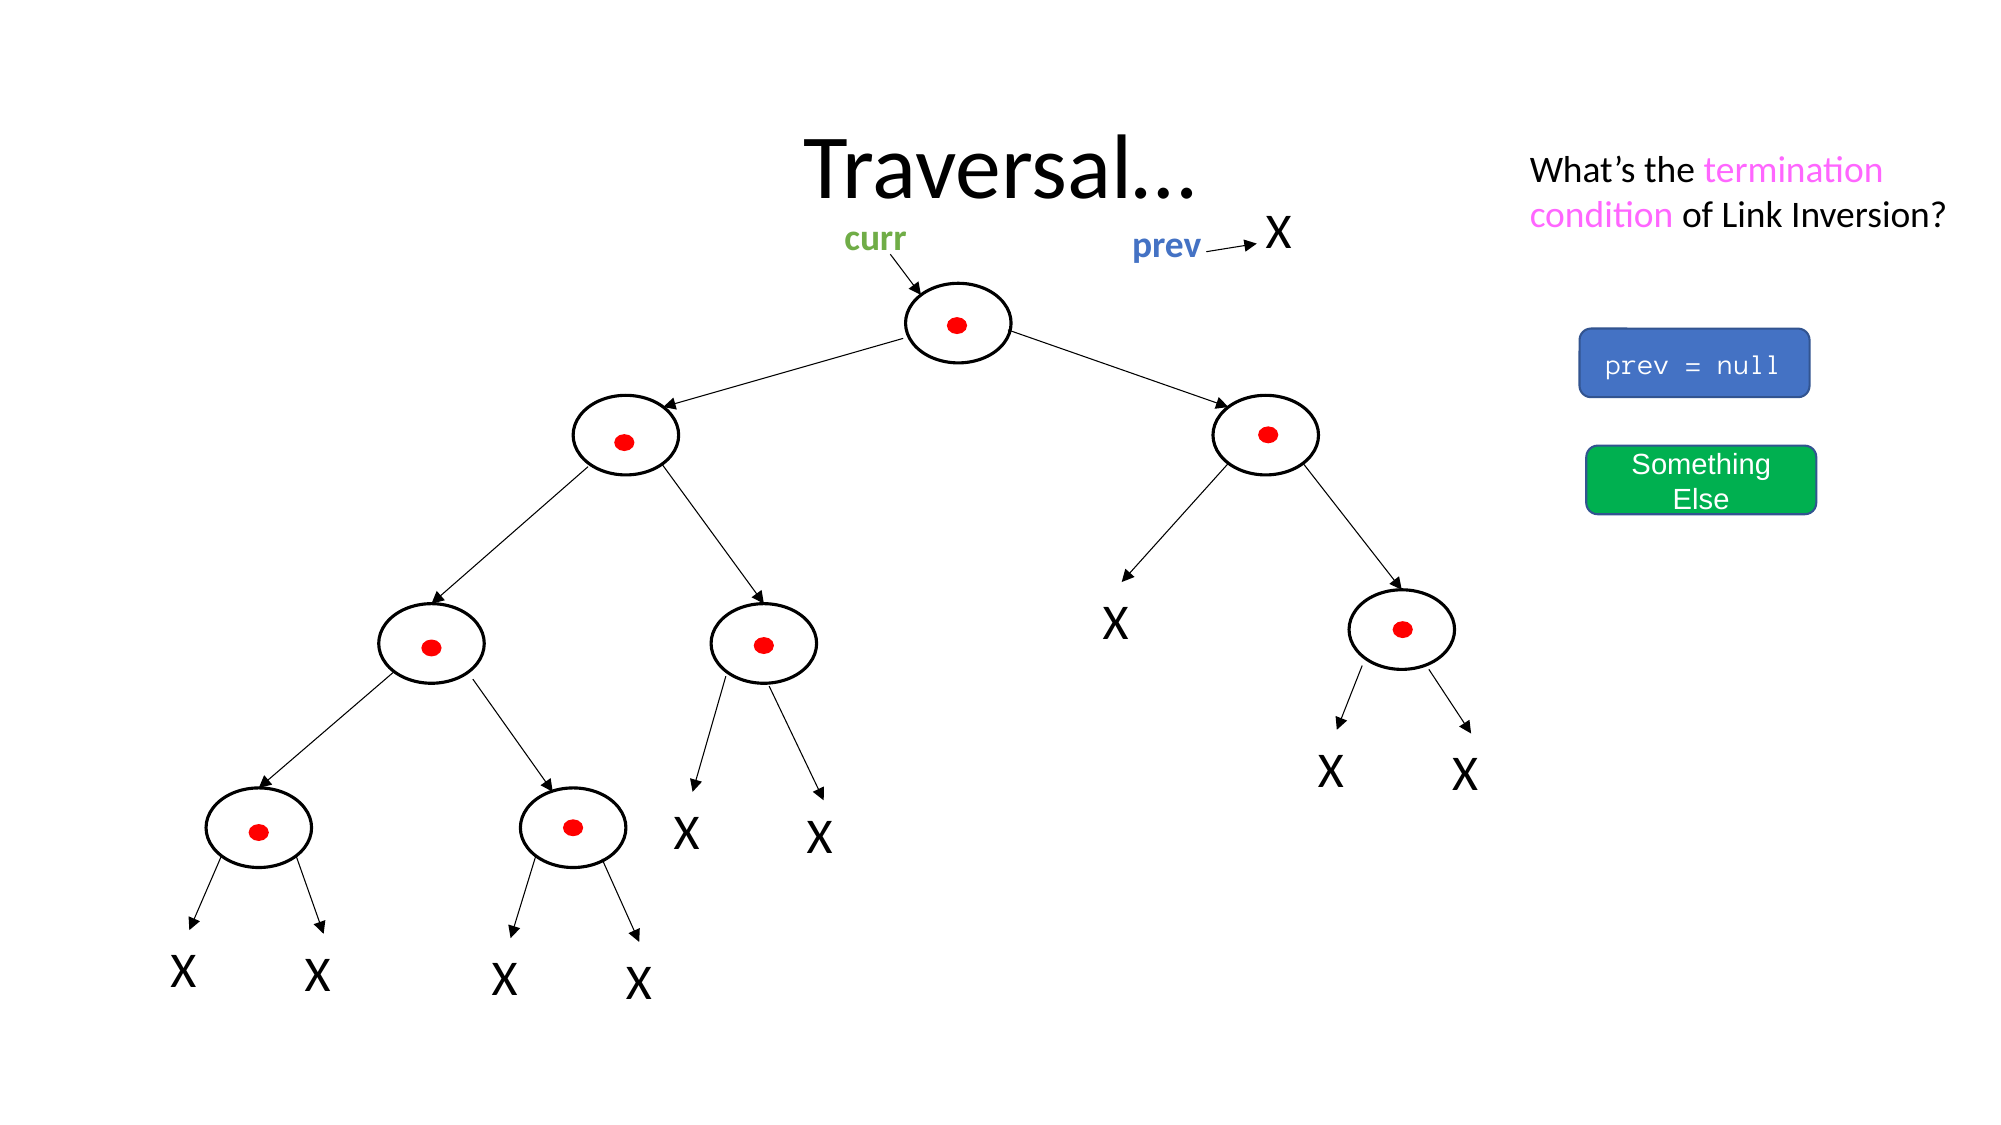

# Traversal…
What’s the termination condition of Link Inversion?
X
curr
prev

prev = null

Something Else
X

X
X

X
X

X
X
X
X